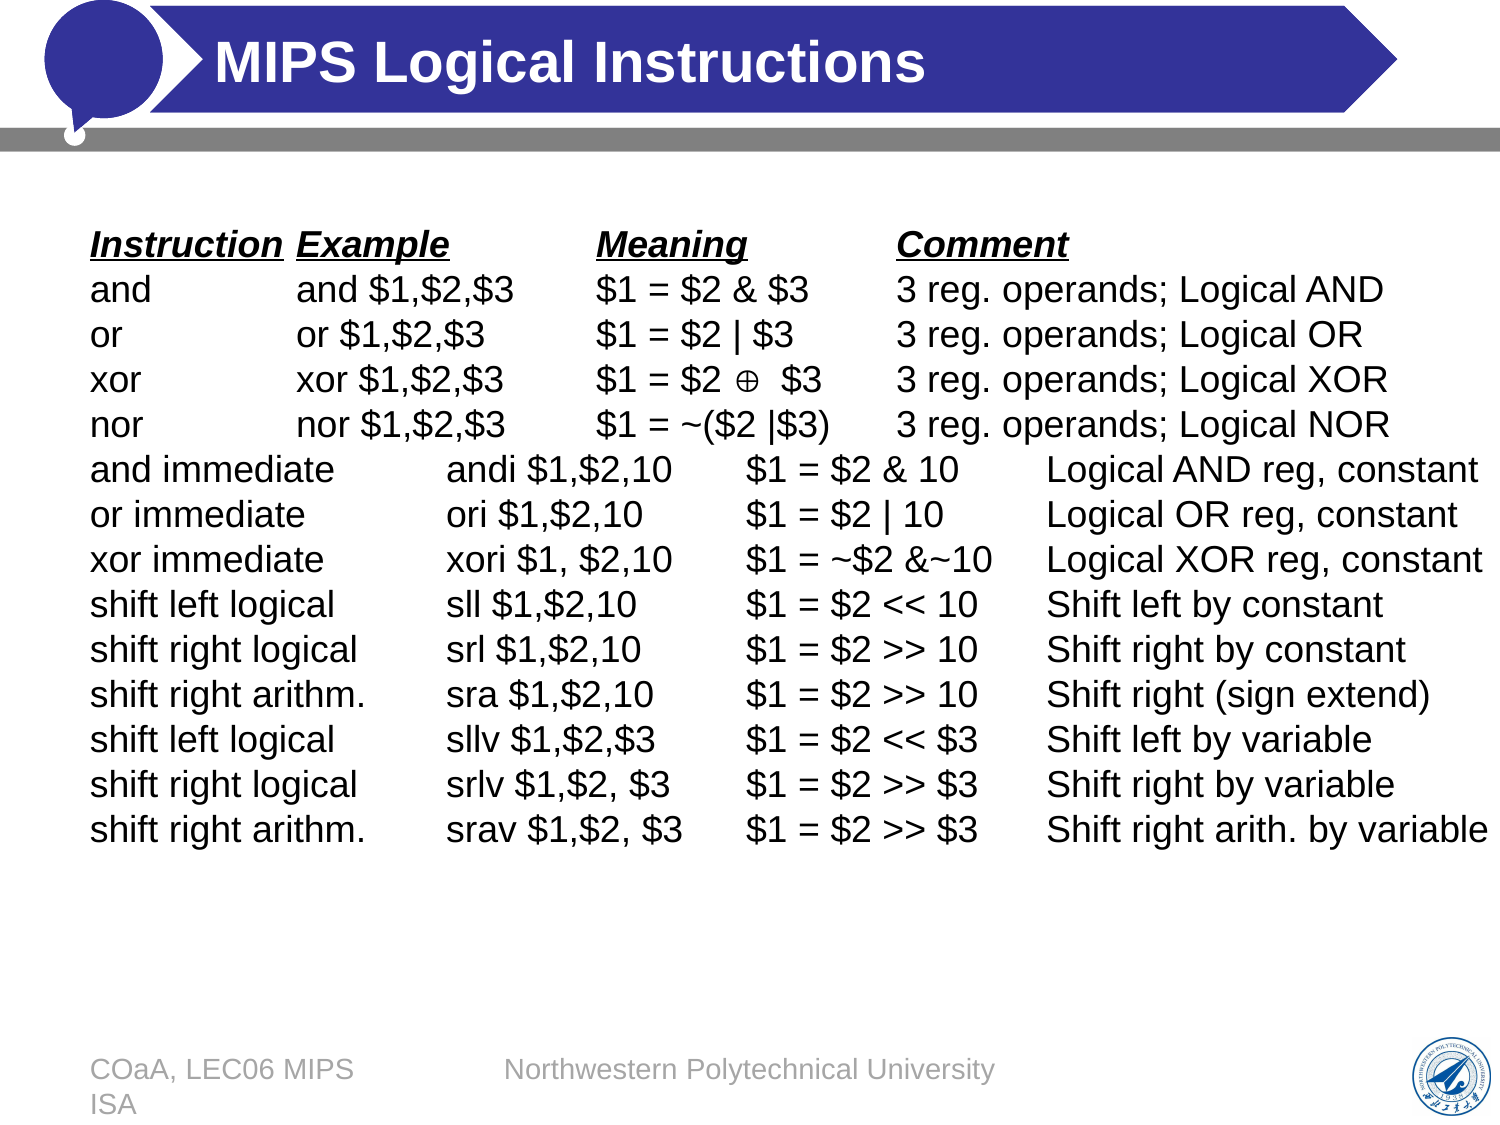

# MIPS Logical Instructions

Instruction	Example	Meaning	Comment
and 	and $1,$2,$3	$1 = $2 & $3	3 reg. operands; Logical AND
or		or $1,$2,$3	$1 = $2 | $3	3 reg. operands; Logical OR
xor		xor $1,$2,$3	$1 = $2 ⊕ $3	3 reg. operands; Logical XOR
nor		nor $1,$2,$3	$1 = ~($2 |$3)	3 reg. operands; Logical NOR
and immediate	andi $1,$2,10	$1 = $2 & 10	Logical AND reg, constant
or immediate	ori $1,$2,10	$1 = $2 | 10	Logical OR reg, constant
xor immediate 	xori $1, $2,10 	$1 = ~$2 &~10	Logical XOR reg, constant
shift left logical	sll $1,$2,10	$1 = $2 << 10	Shift left by constant
shift right logical	srl $1,$2,10	$1 = $2 >> 10	Shift right by constant
shift right arithm.	sra $1,$2,10	$1 = $2 >> 10	Shift right (sign extend)
shift left logical	sllv $1,$2,$3	$1 = $2 << $3 	Shift left by variable
shift right logical	srlv $1,$2, $3 	$1 = $2 >> $3 	Shift right by variable
shift right arithm.	srav $1,$2, $3 	$1 = $2 >> $3 	Shift right arith. by variable
COaA, LEC06 MIPS ISA
Northwestern Polytechnical University
12